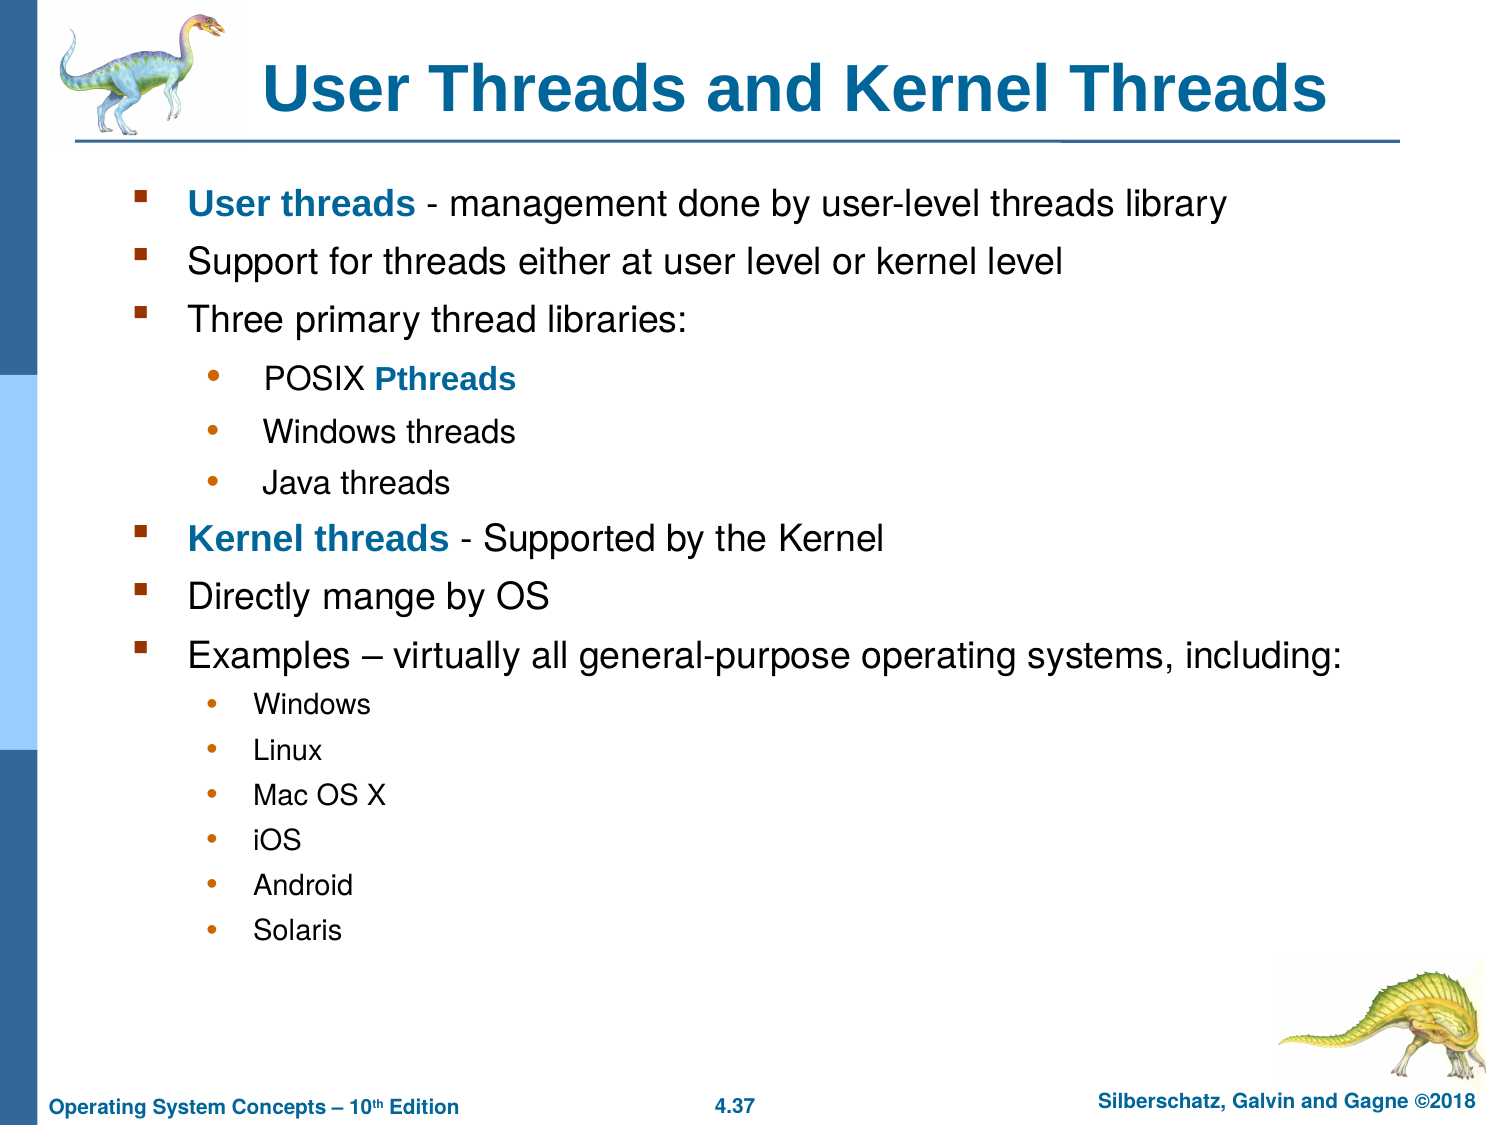

# User Threads and Kernel Threads
User threads - management done by user-level threads library
Support for threads either at user level or kernel level
Three primary thread libraries:
 POSIX Pthreads
 Windows threads
 Java threads
Kernel threads - Supported by the Kernel
Directly mange by OS
Examples – virtually all general-purpose operating systems, including:
Windows
Linux
Mac OS X
iOS
Android
Solaris